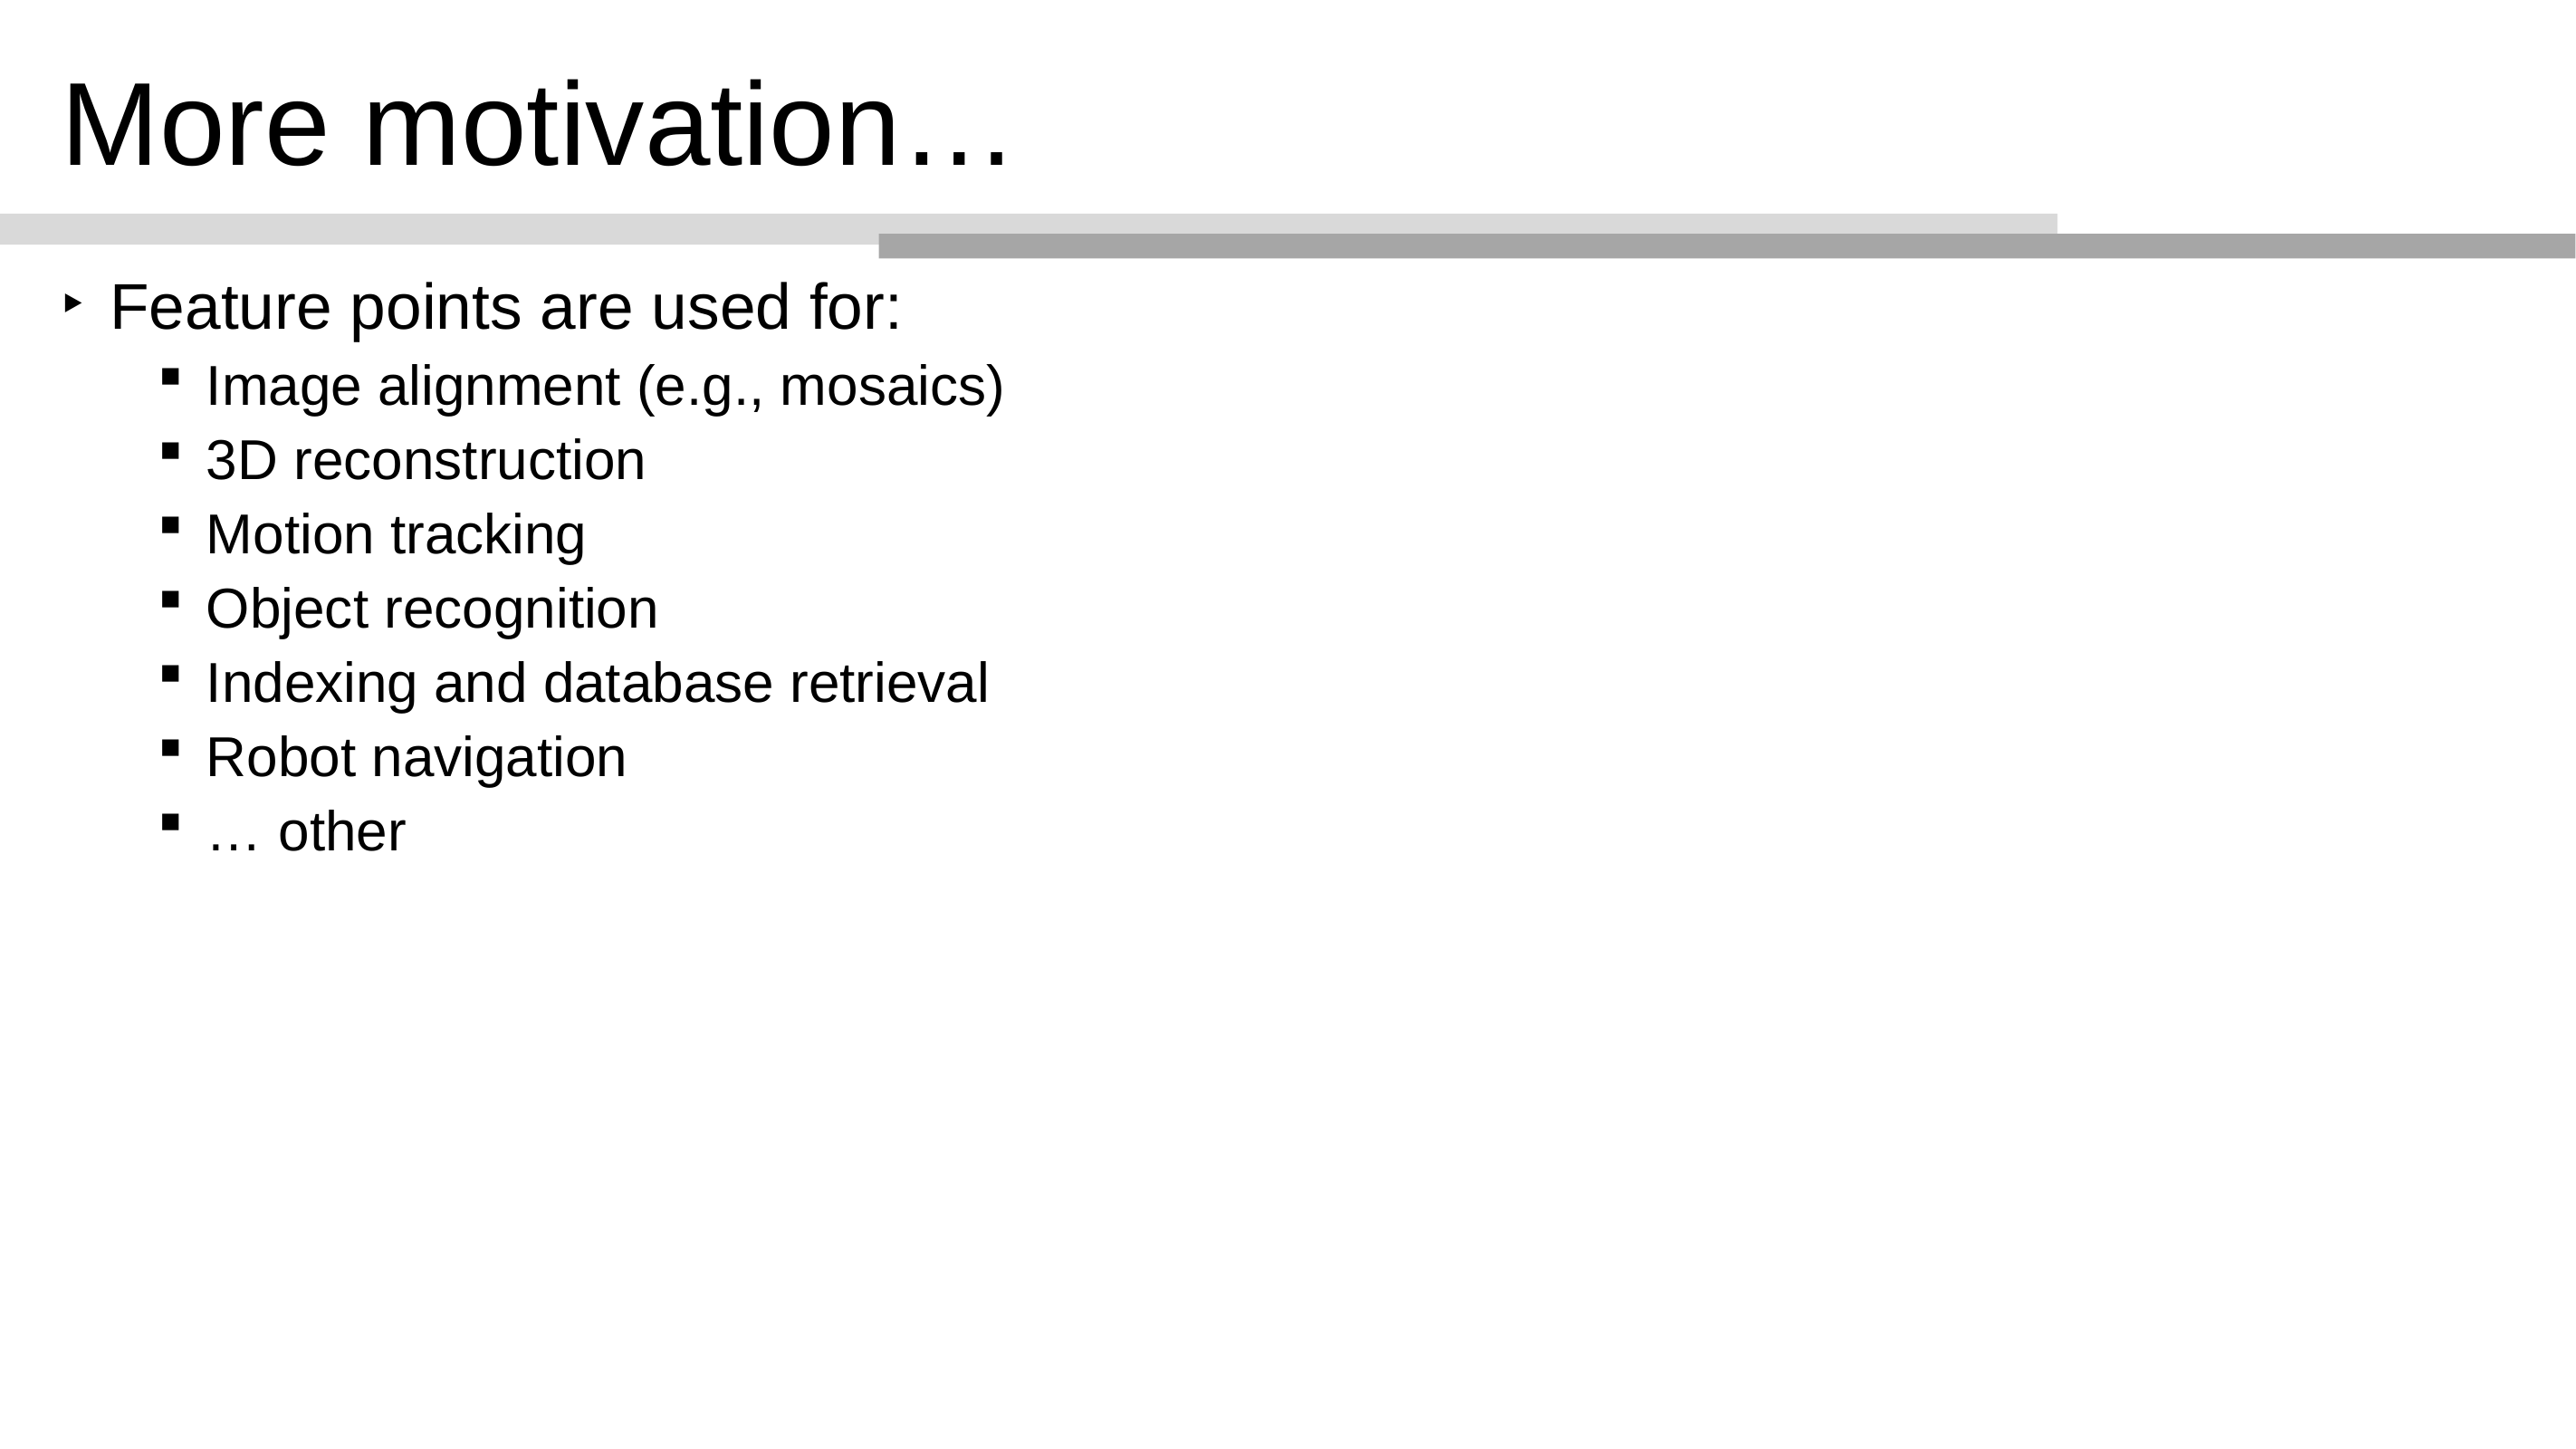

# More motivation…
Feature points are used for:
Image alignment (e.g., mosaics)
3D reconstruction
Motion tracking
Object recognition
Indexing and database retrieval
Robot navigation
… other